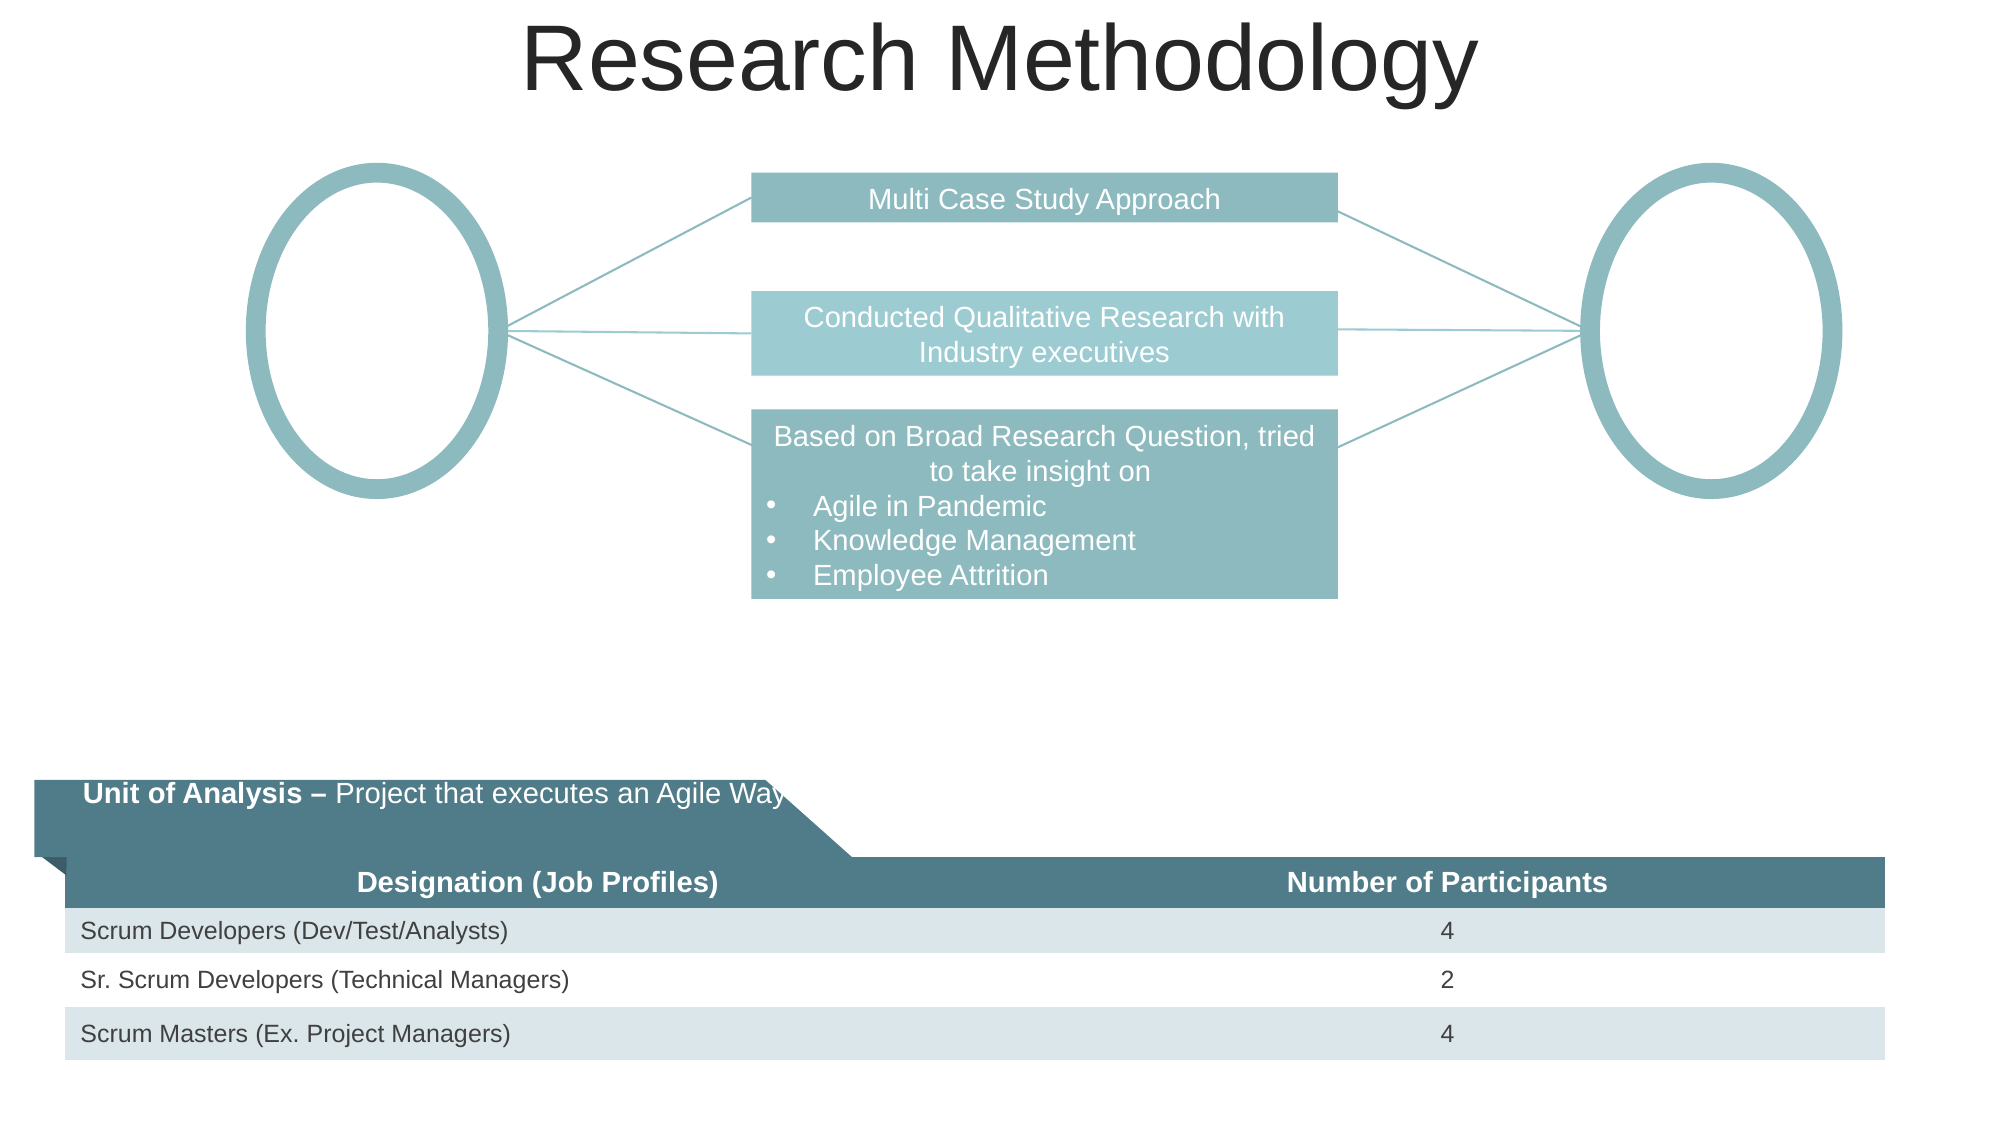

Research Methodology

Multi Case Study Approach
Conducted Qualitative Research with Industry executives
Based on Broad Research Question, tried to take insight on
Agile in Pandemic
Knowledge Management
Employee Attrition
Unit of Analysis – Project that executes an Agile Way

| Designation (Job Profiles) | Number of Participants |
| --- | --- |
| Scrum Developers (Dev/Test/Analysts) | 4 |
| Sr. Scrum Developers (Technical Managers) | 2 |
| Scrum Masters (Ex. Project Managers) | 4 |